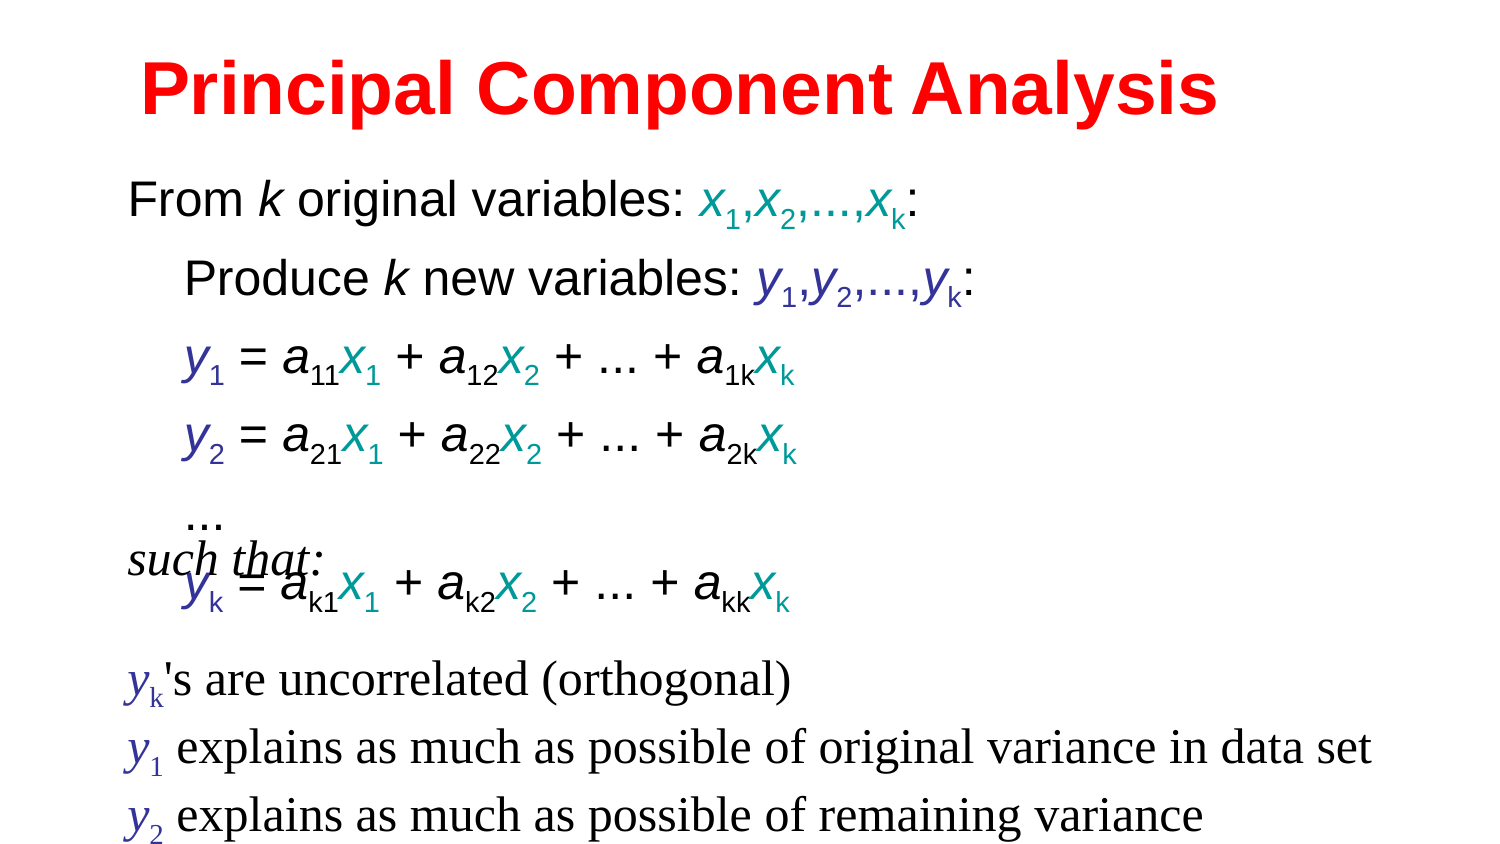

# Principal Component Analysis
From k original variables: x1,x2,...,xk:
	Produce k new variables: y1,y2,...,yk:
	y1 = a11x1 + a12x2 + ... + a1kxk
	y2 = a21x1 + a22x2 + ... + a2kxk
	...
	yk = ak1x1 + ak2x2 + ... + akkxk

such that:

yk's are uncorrelated (orthogonal)
y1 explains as much as possible of original variance in data set
y2 explains as much as possible of remaining variance
etc.